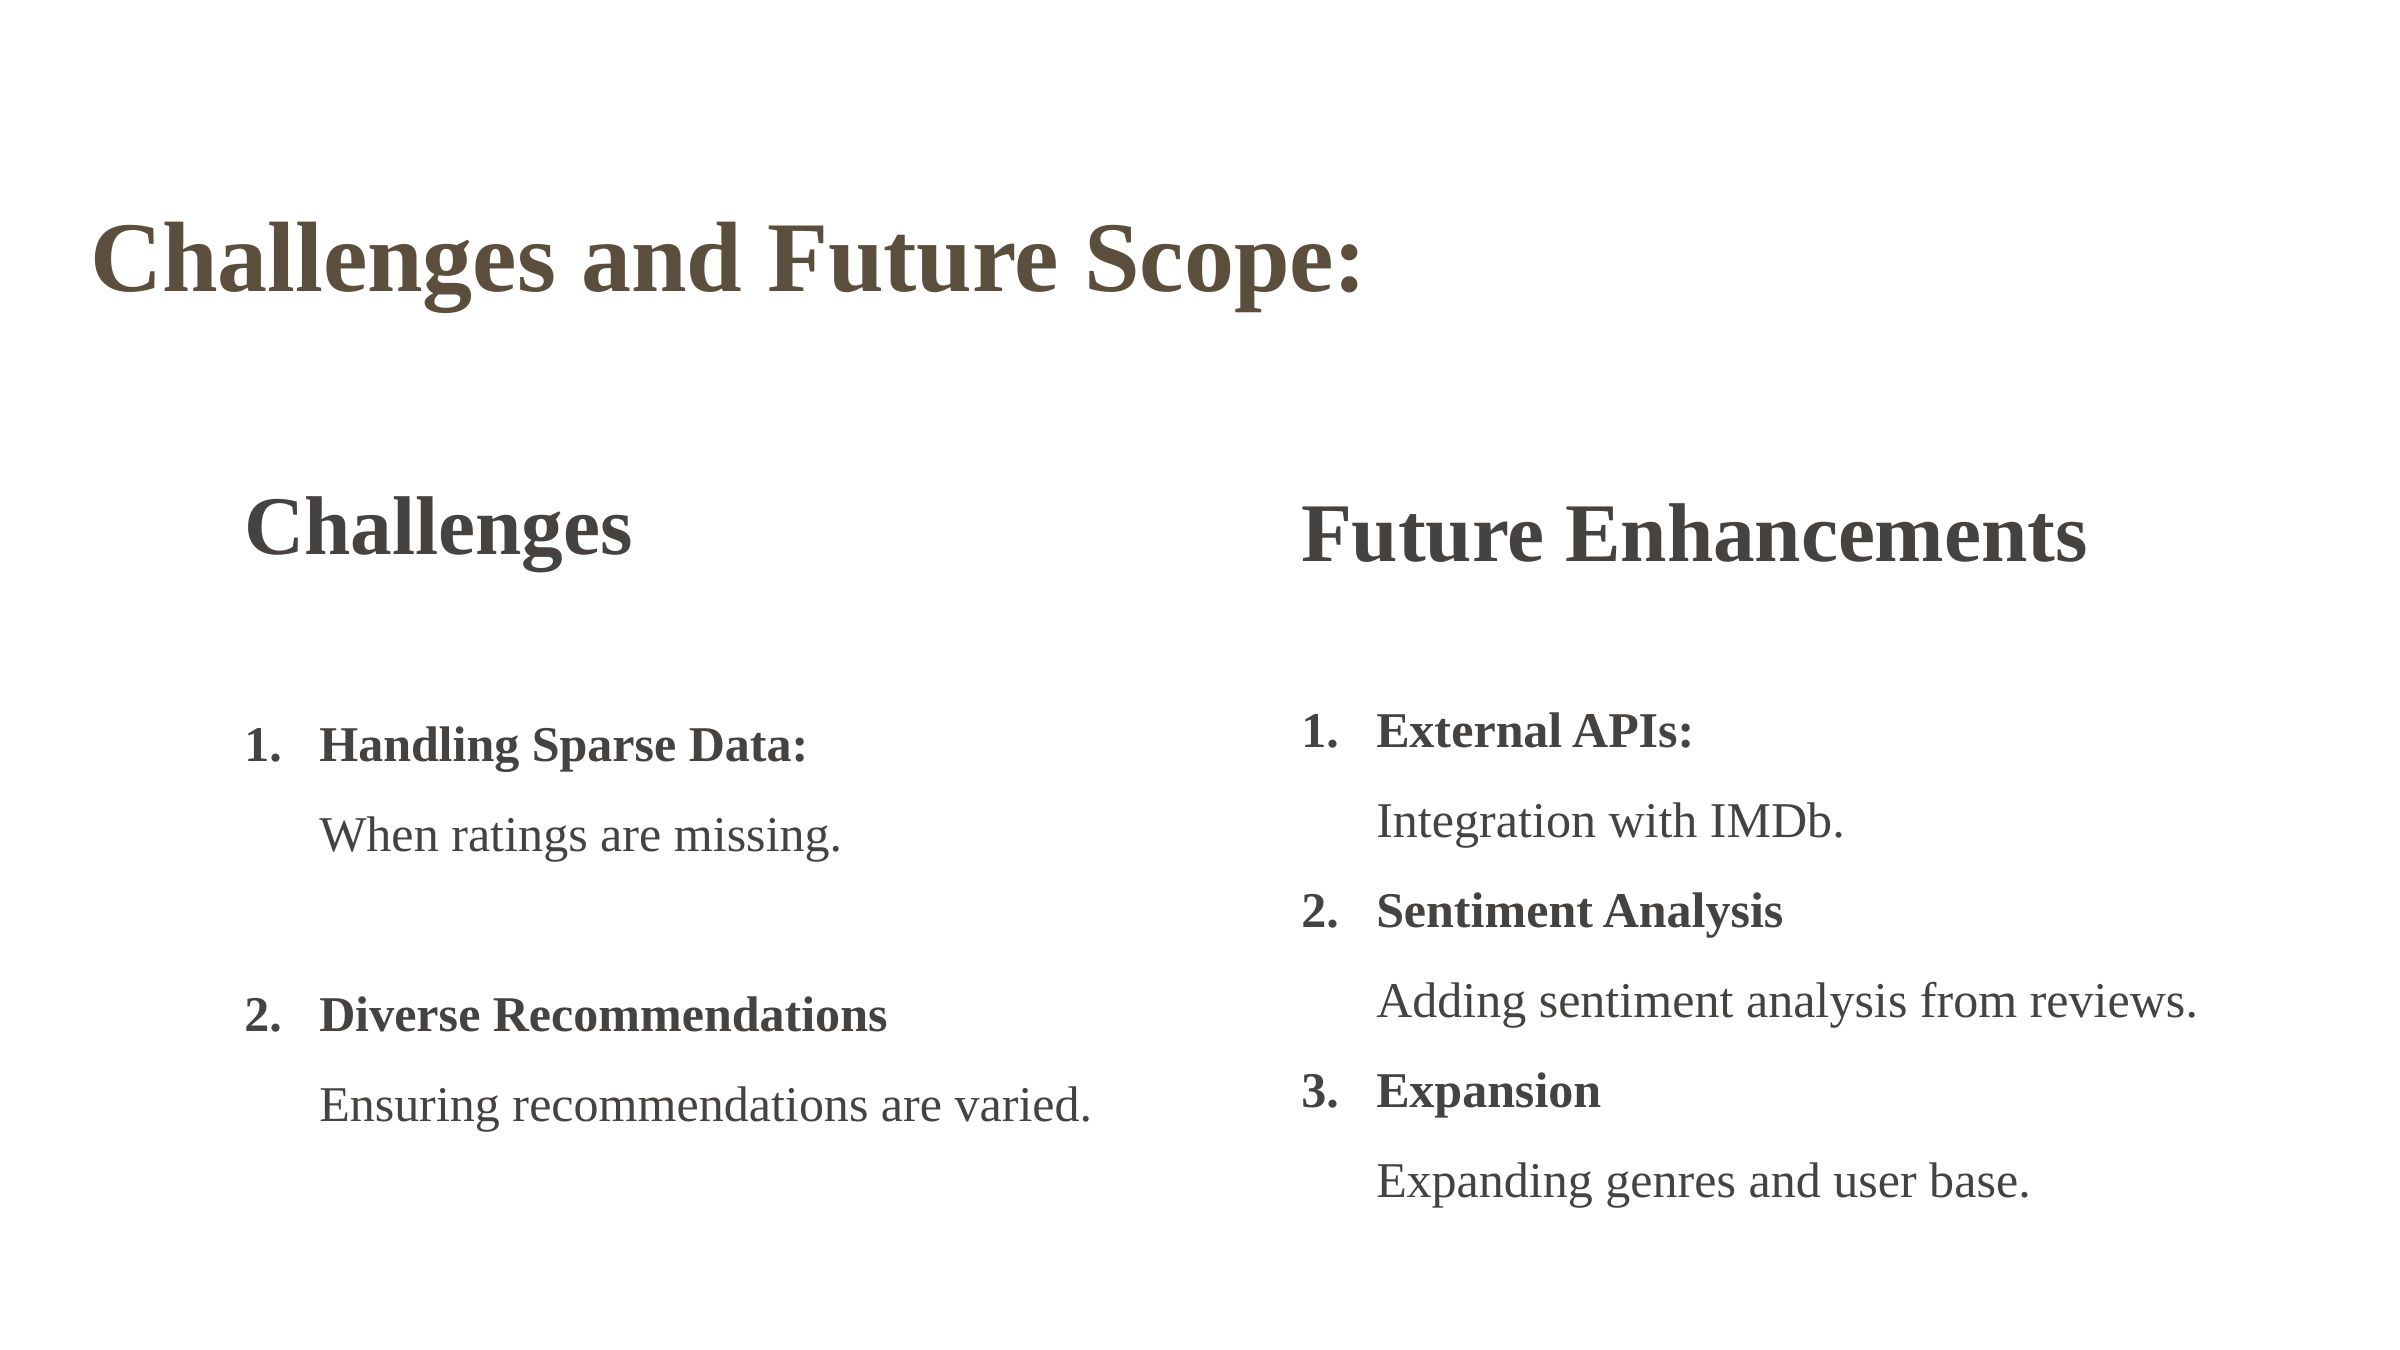

Challenges and Future Scope:

Challenges
Future Enhancements
External APIs:
Integration with IMDb.
Sentiment Analysis
Adding sentiment analysis from reviews.
Expansion
Expanding genres and user base.

Handling Sparse Data:
When ratings are missing.

Diverse Recommendations
Ensuring recommendations are varied.